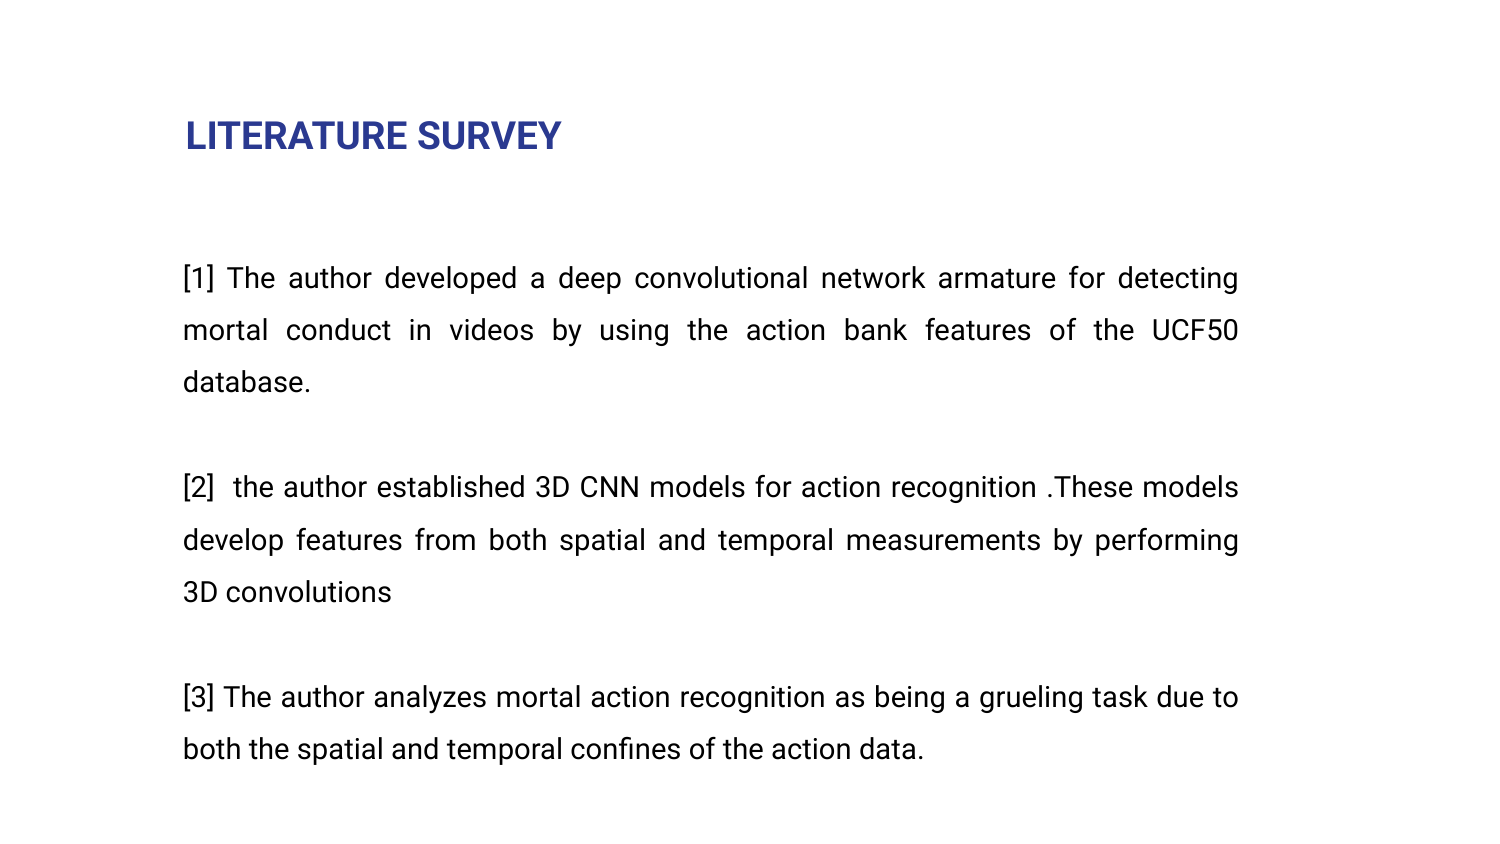

LITERATURE SURVEY
[1] The author developed a deep convolutional network armature for detecting mortal conduct in videos by using the action bank features of the UCF50 database.

[2]  the author established 3D CNN models for action recognition .These models develop features from both spatial and temporal measurements by performing 3D convolutions

[3] The author analyzes mortal action recognition as being a grueling task due to both the spatial and temporal confines of the action data.